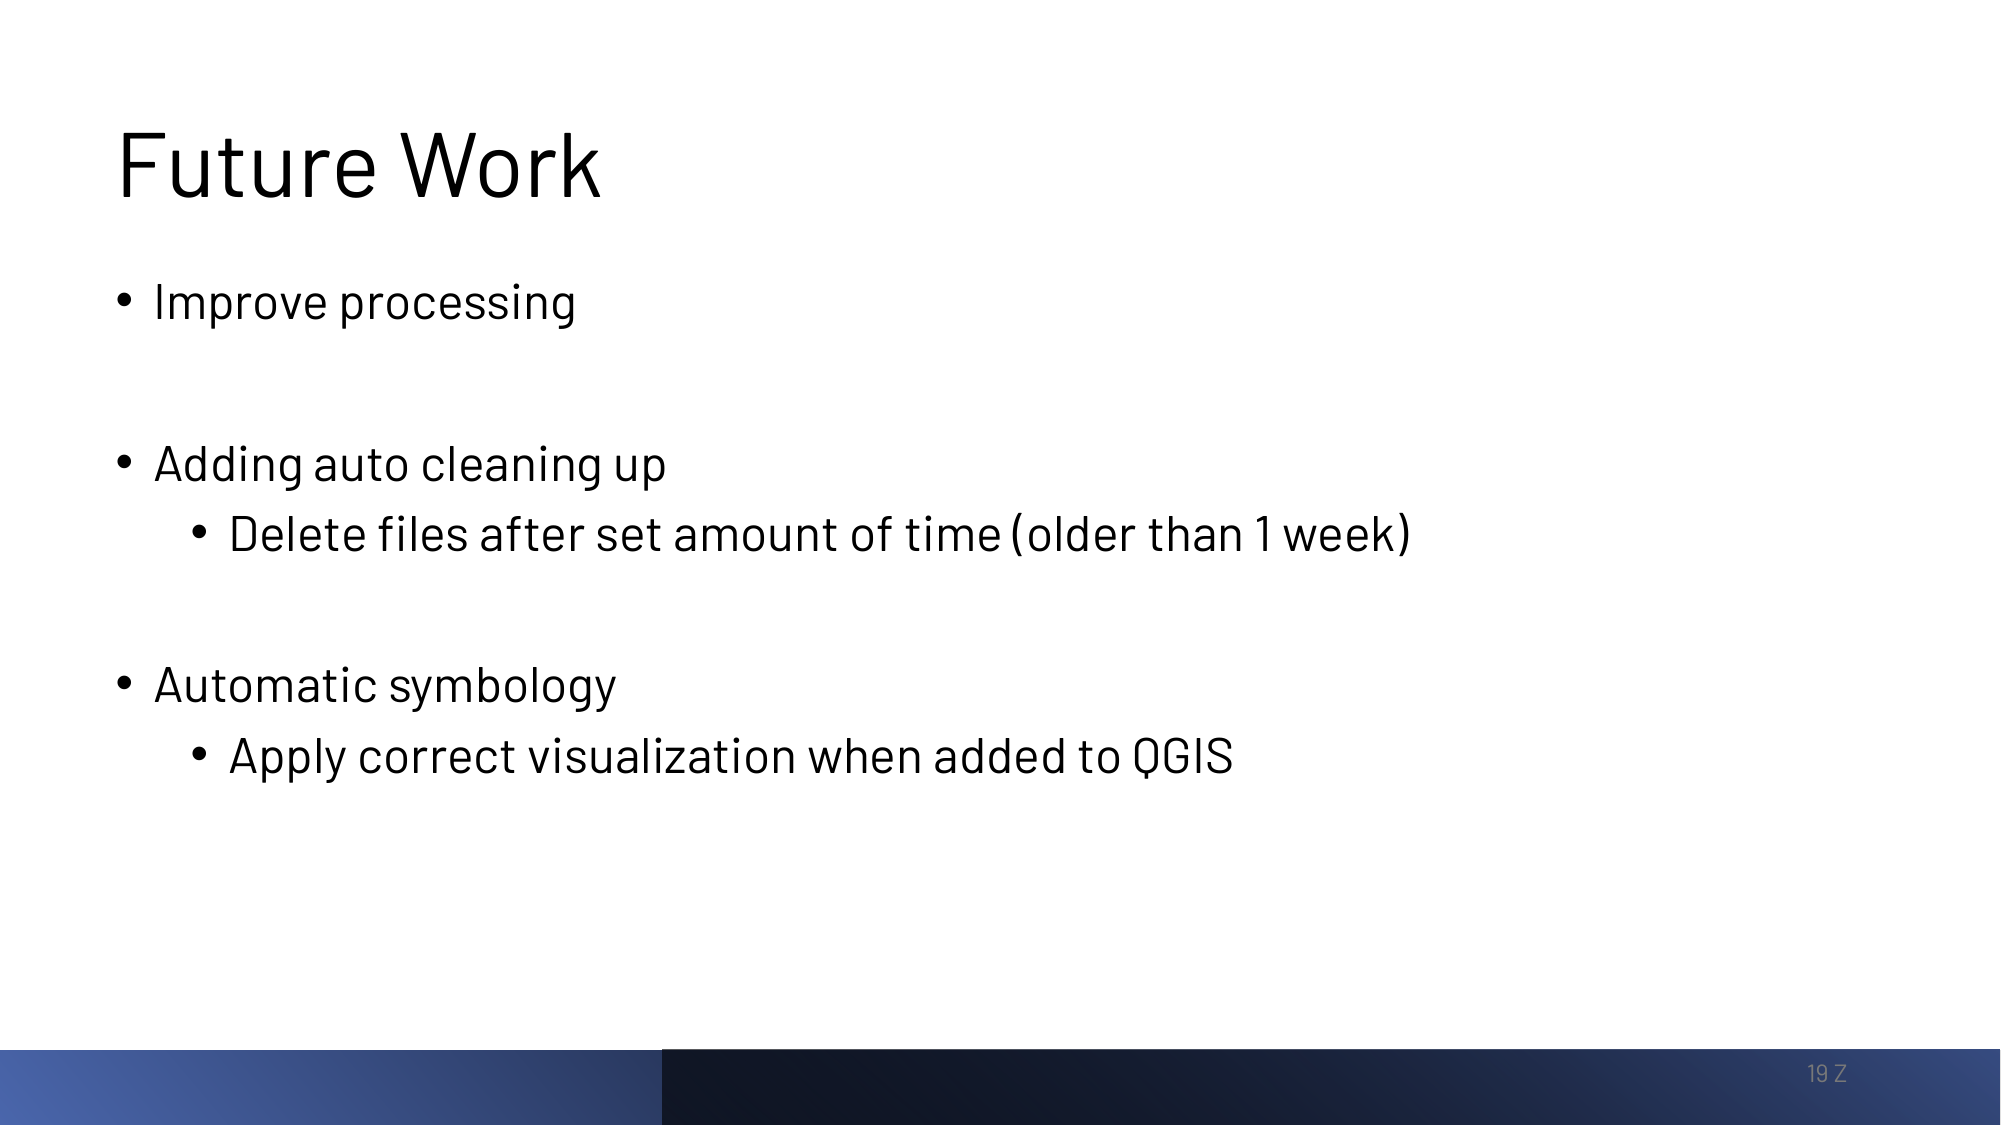

# Future Work
Improve processing

Adding auto cleaning up
Delete files after set amount of time (older than 1 week)

Automatic symbology
Apply correct visualization when added to QGIS

19 Z